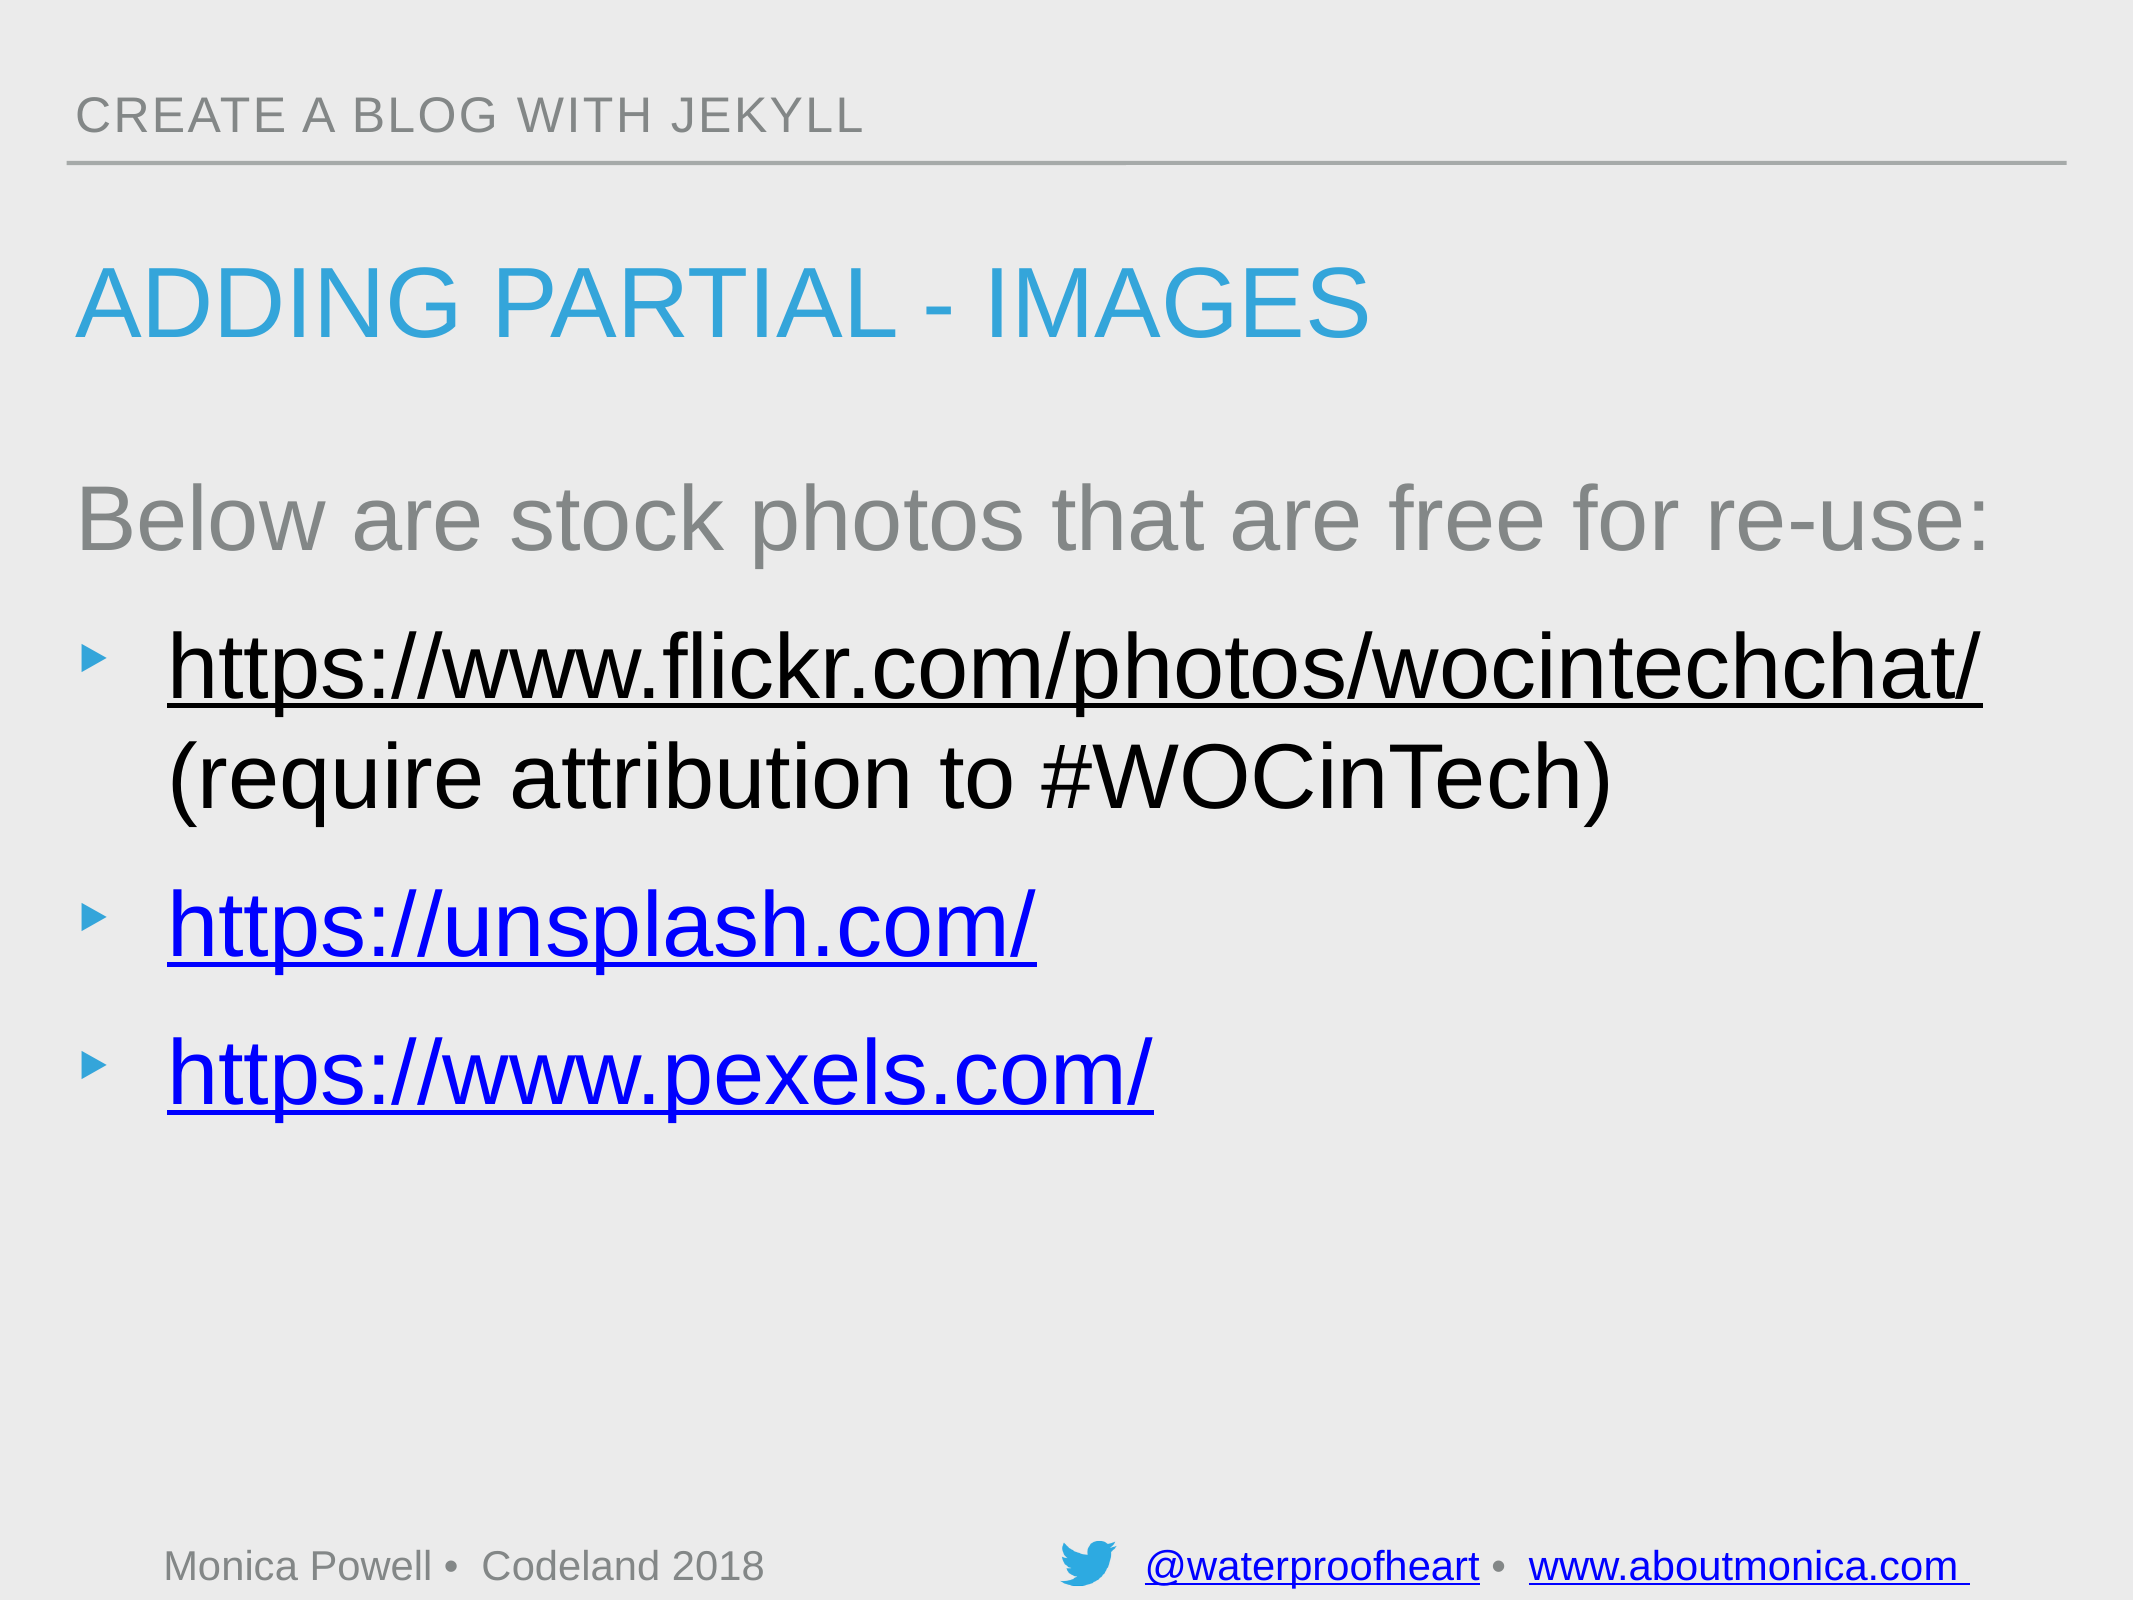

cREATE A BLOG WITH JEKYLL
# ADDING PARTIAL - IMAGES
Below are stock photos that are free for re-use:
https://www.flickr.com/photos/wocintechchat/ (require attribution to #WOCinTech)
https://unsplash.com/
https://www.pexels.com/